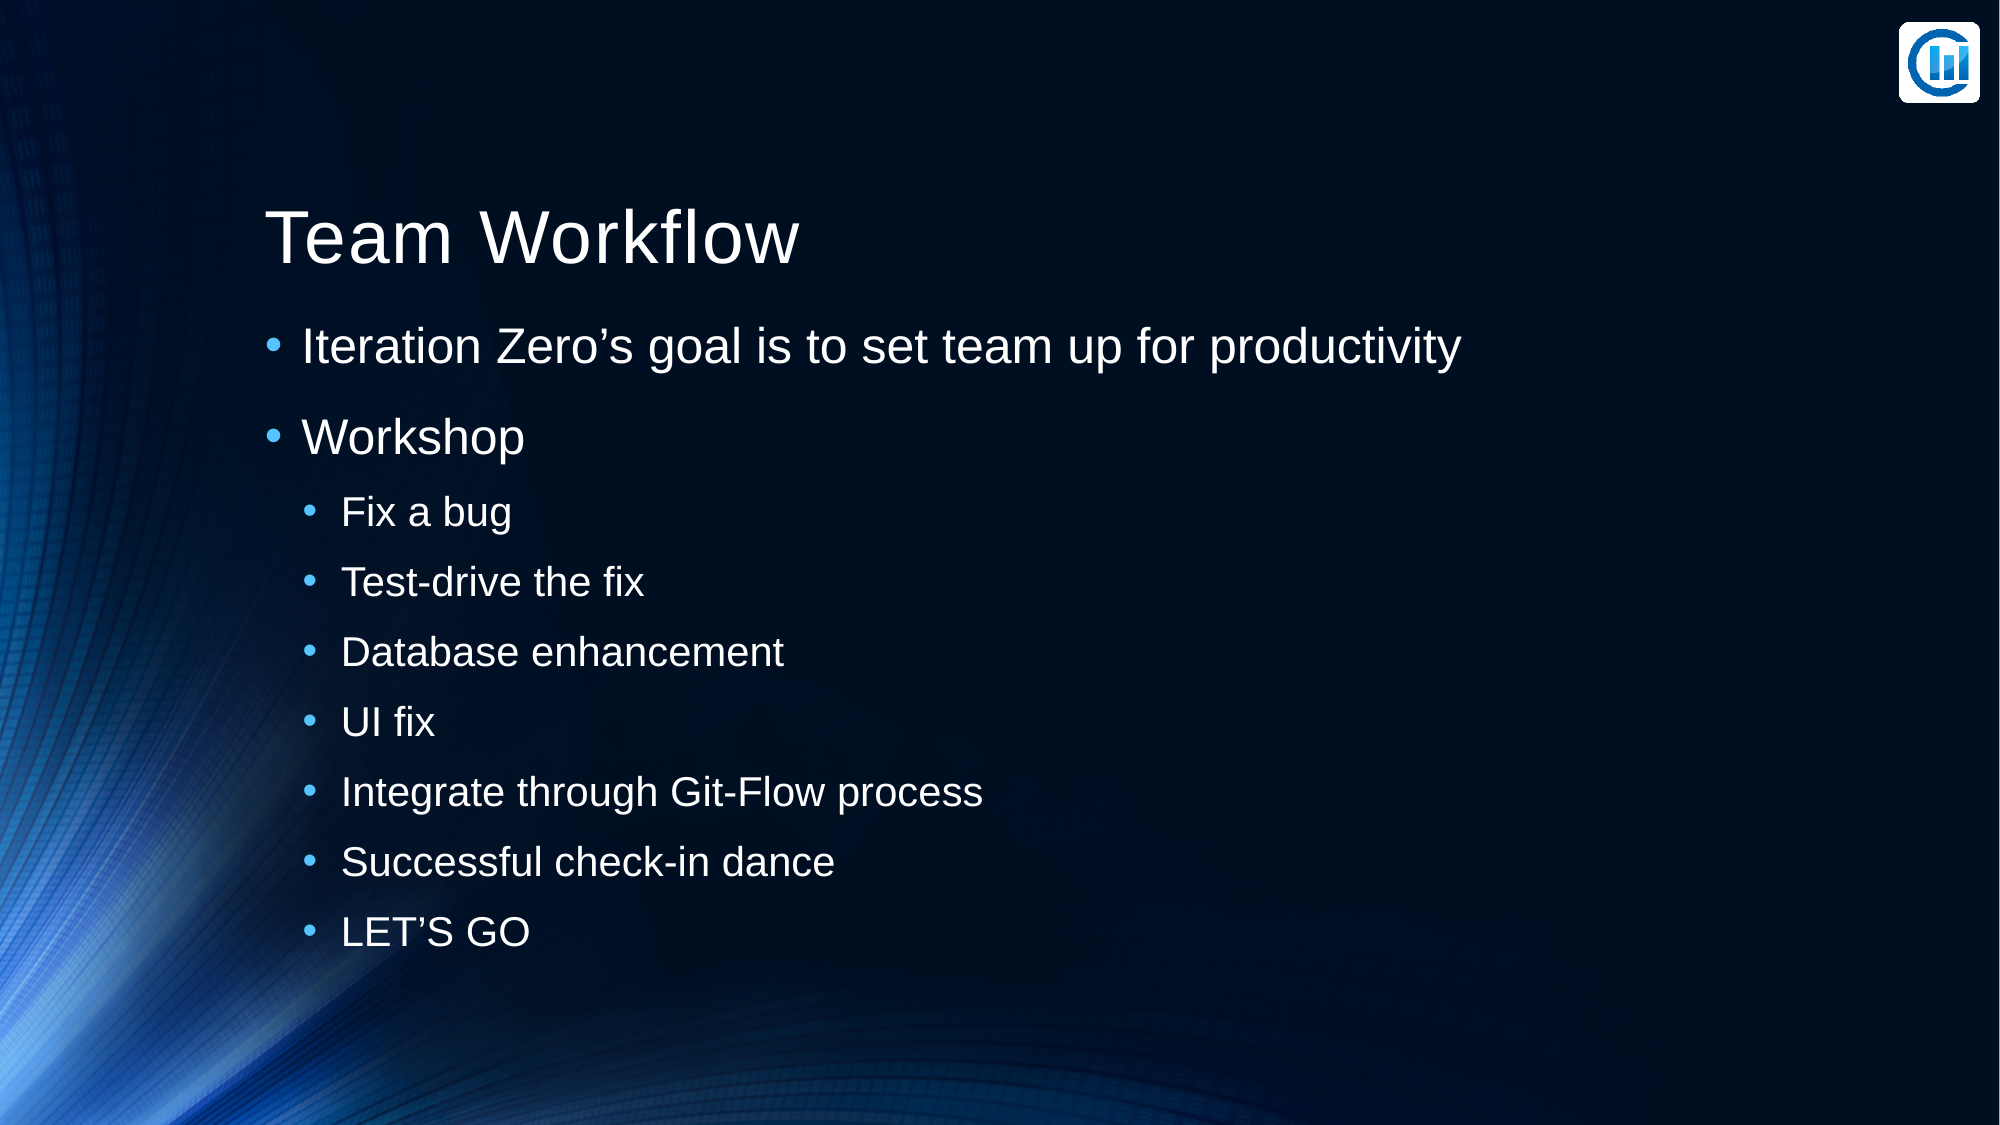

# Team Workflow
Iteration Zero’s goal is to set team up for productivity
Workshop
Fix a bug
Test-drive the fix
Database enhancement
UI fix
Integrate through Git-Flow process
Successful check-in dance
LET’S GO